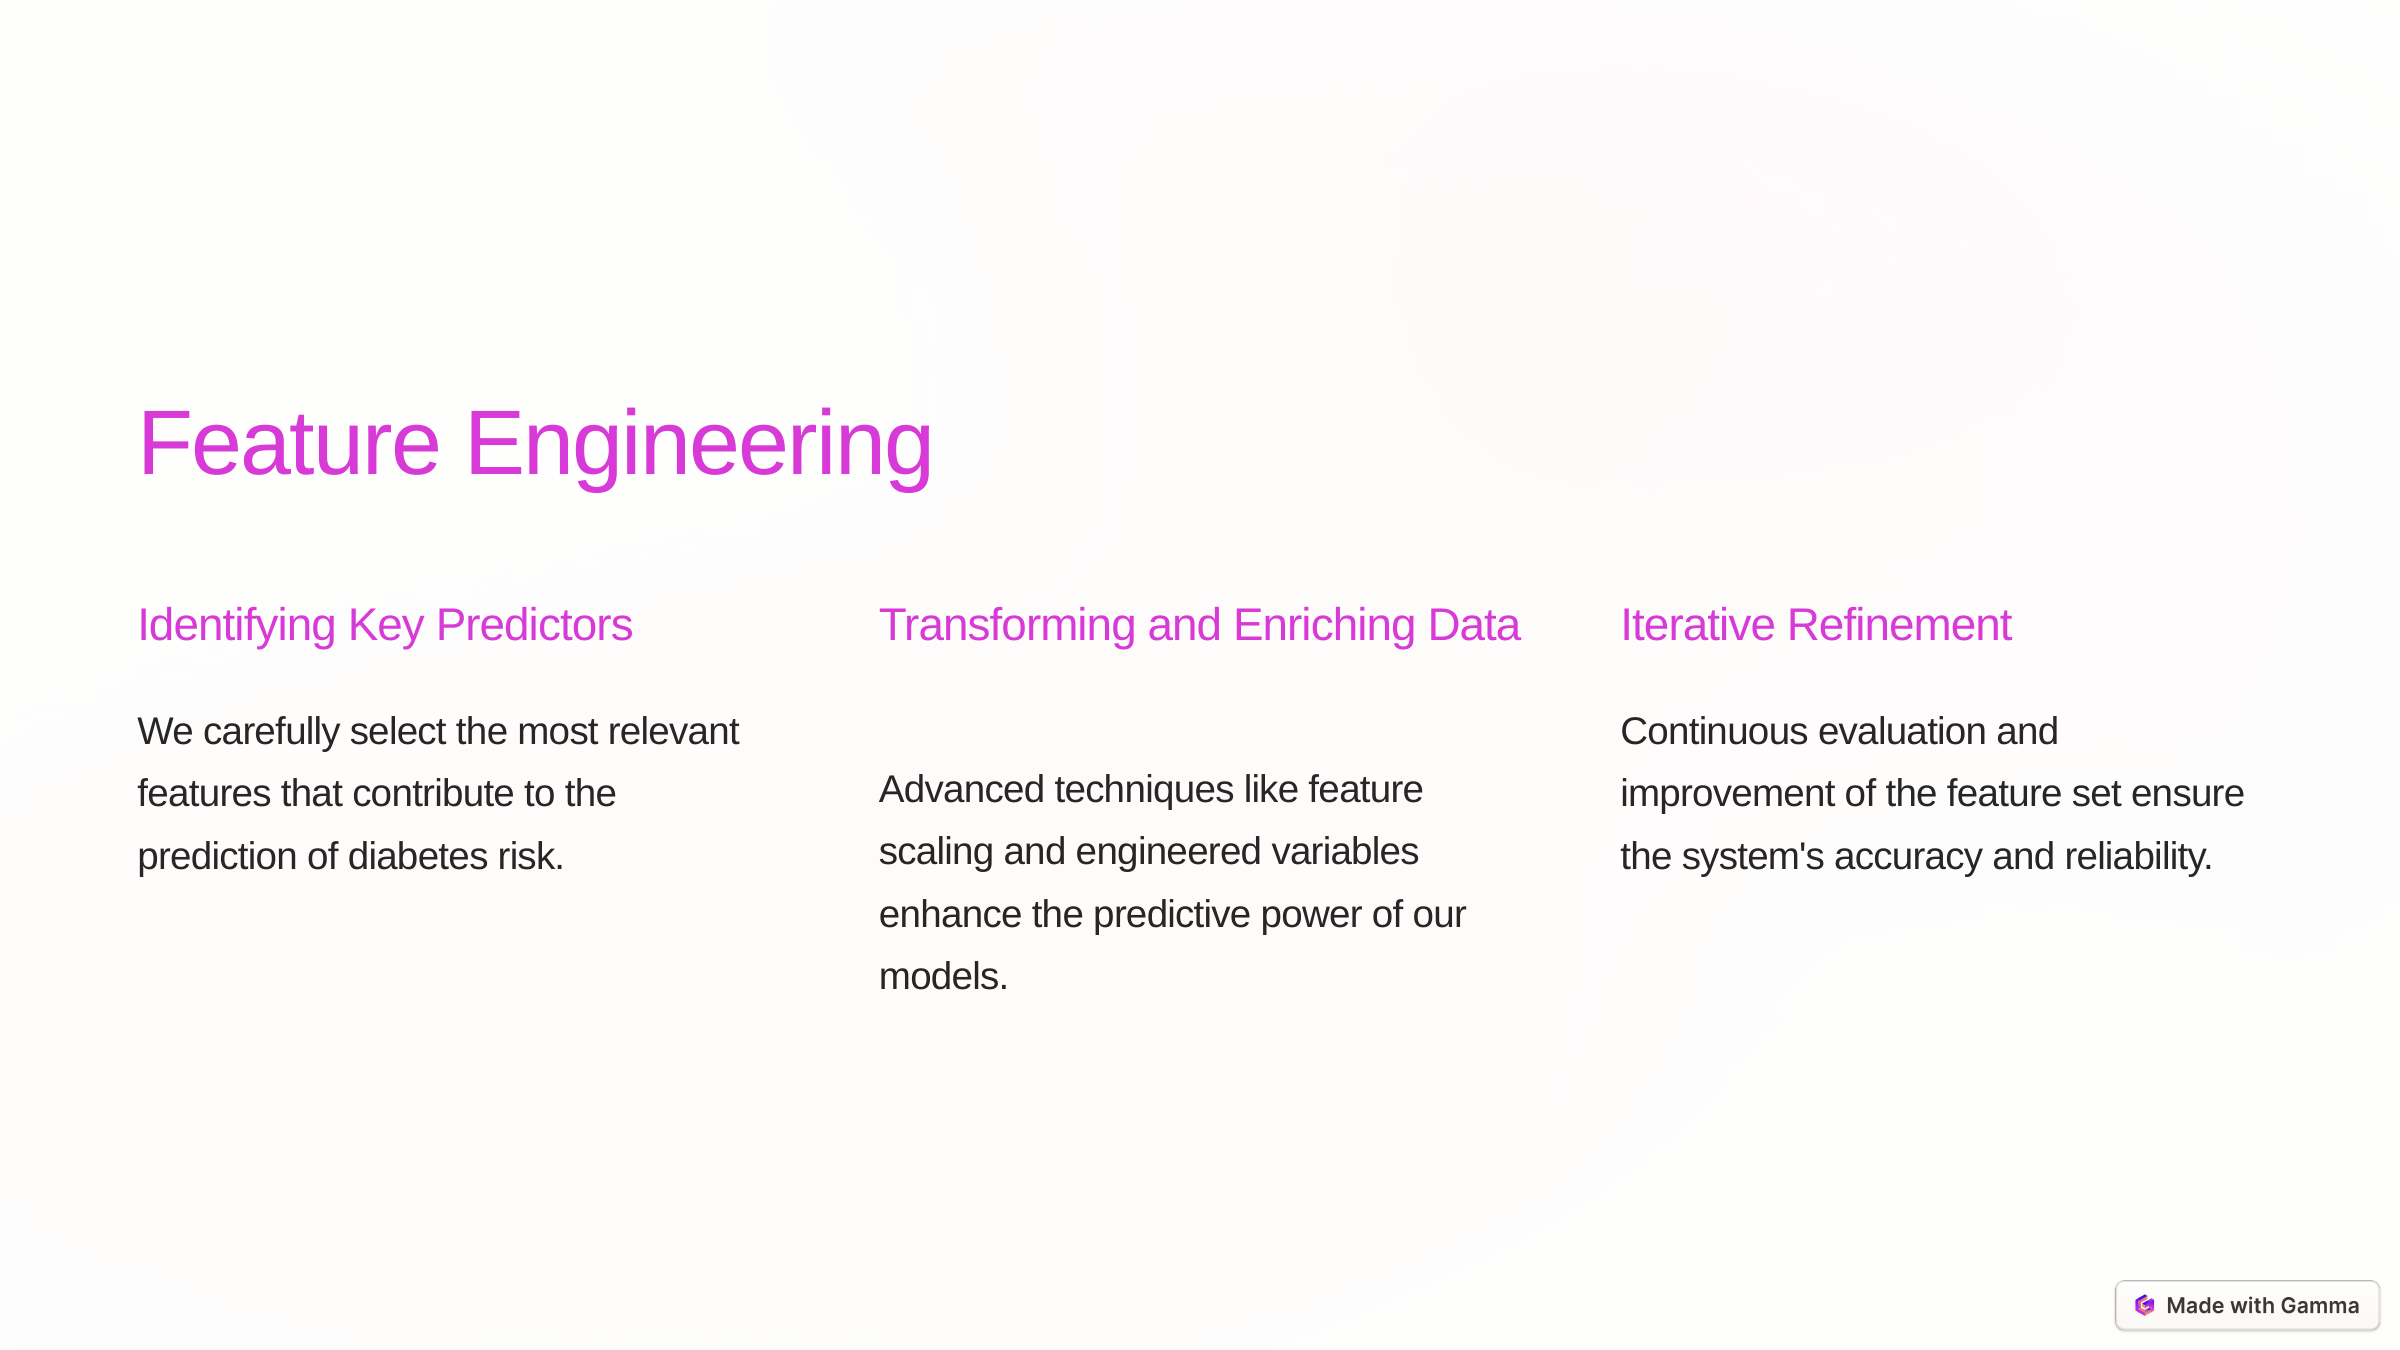

Feature Engineering
Identifying Key Predictors
Transforming and Enriching Data
Iterative Refinement
We carefully select the most relevant features that contribute to the prediction of diabetes risk.
Continuous evaluation and improvement of the feature set ensure the system's accuracy and reliability.
Advanced techniques like feature scaling and engineered variables enhance the predictive power of our models.